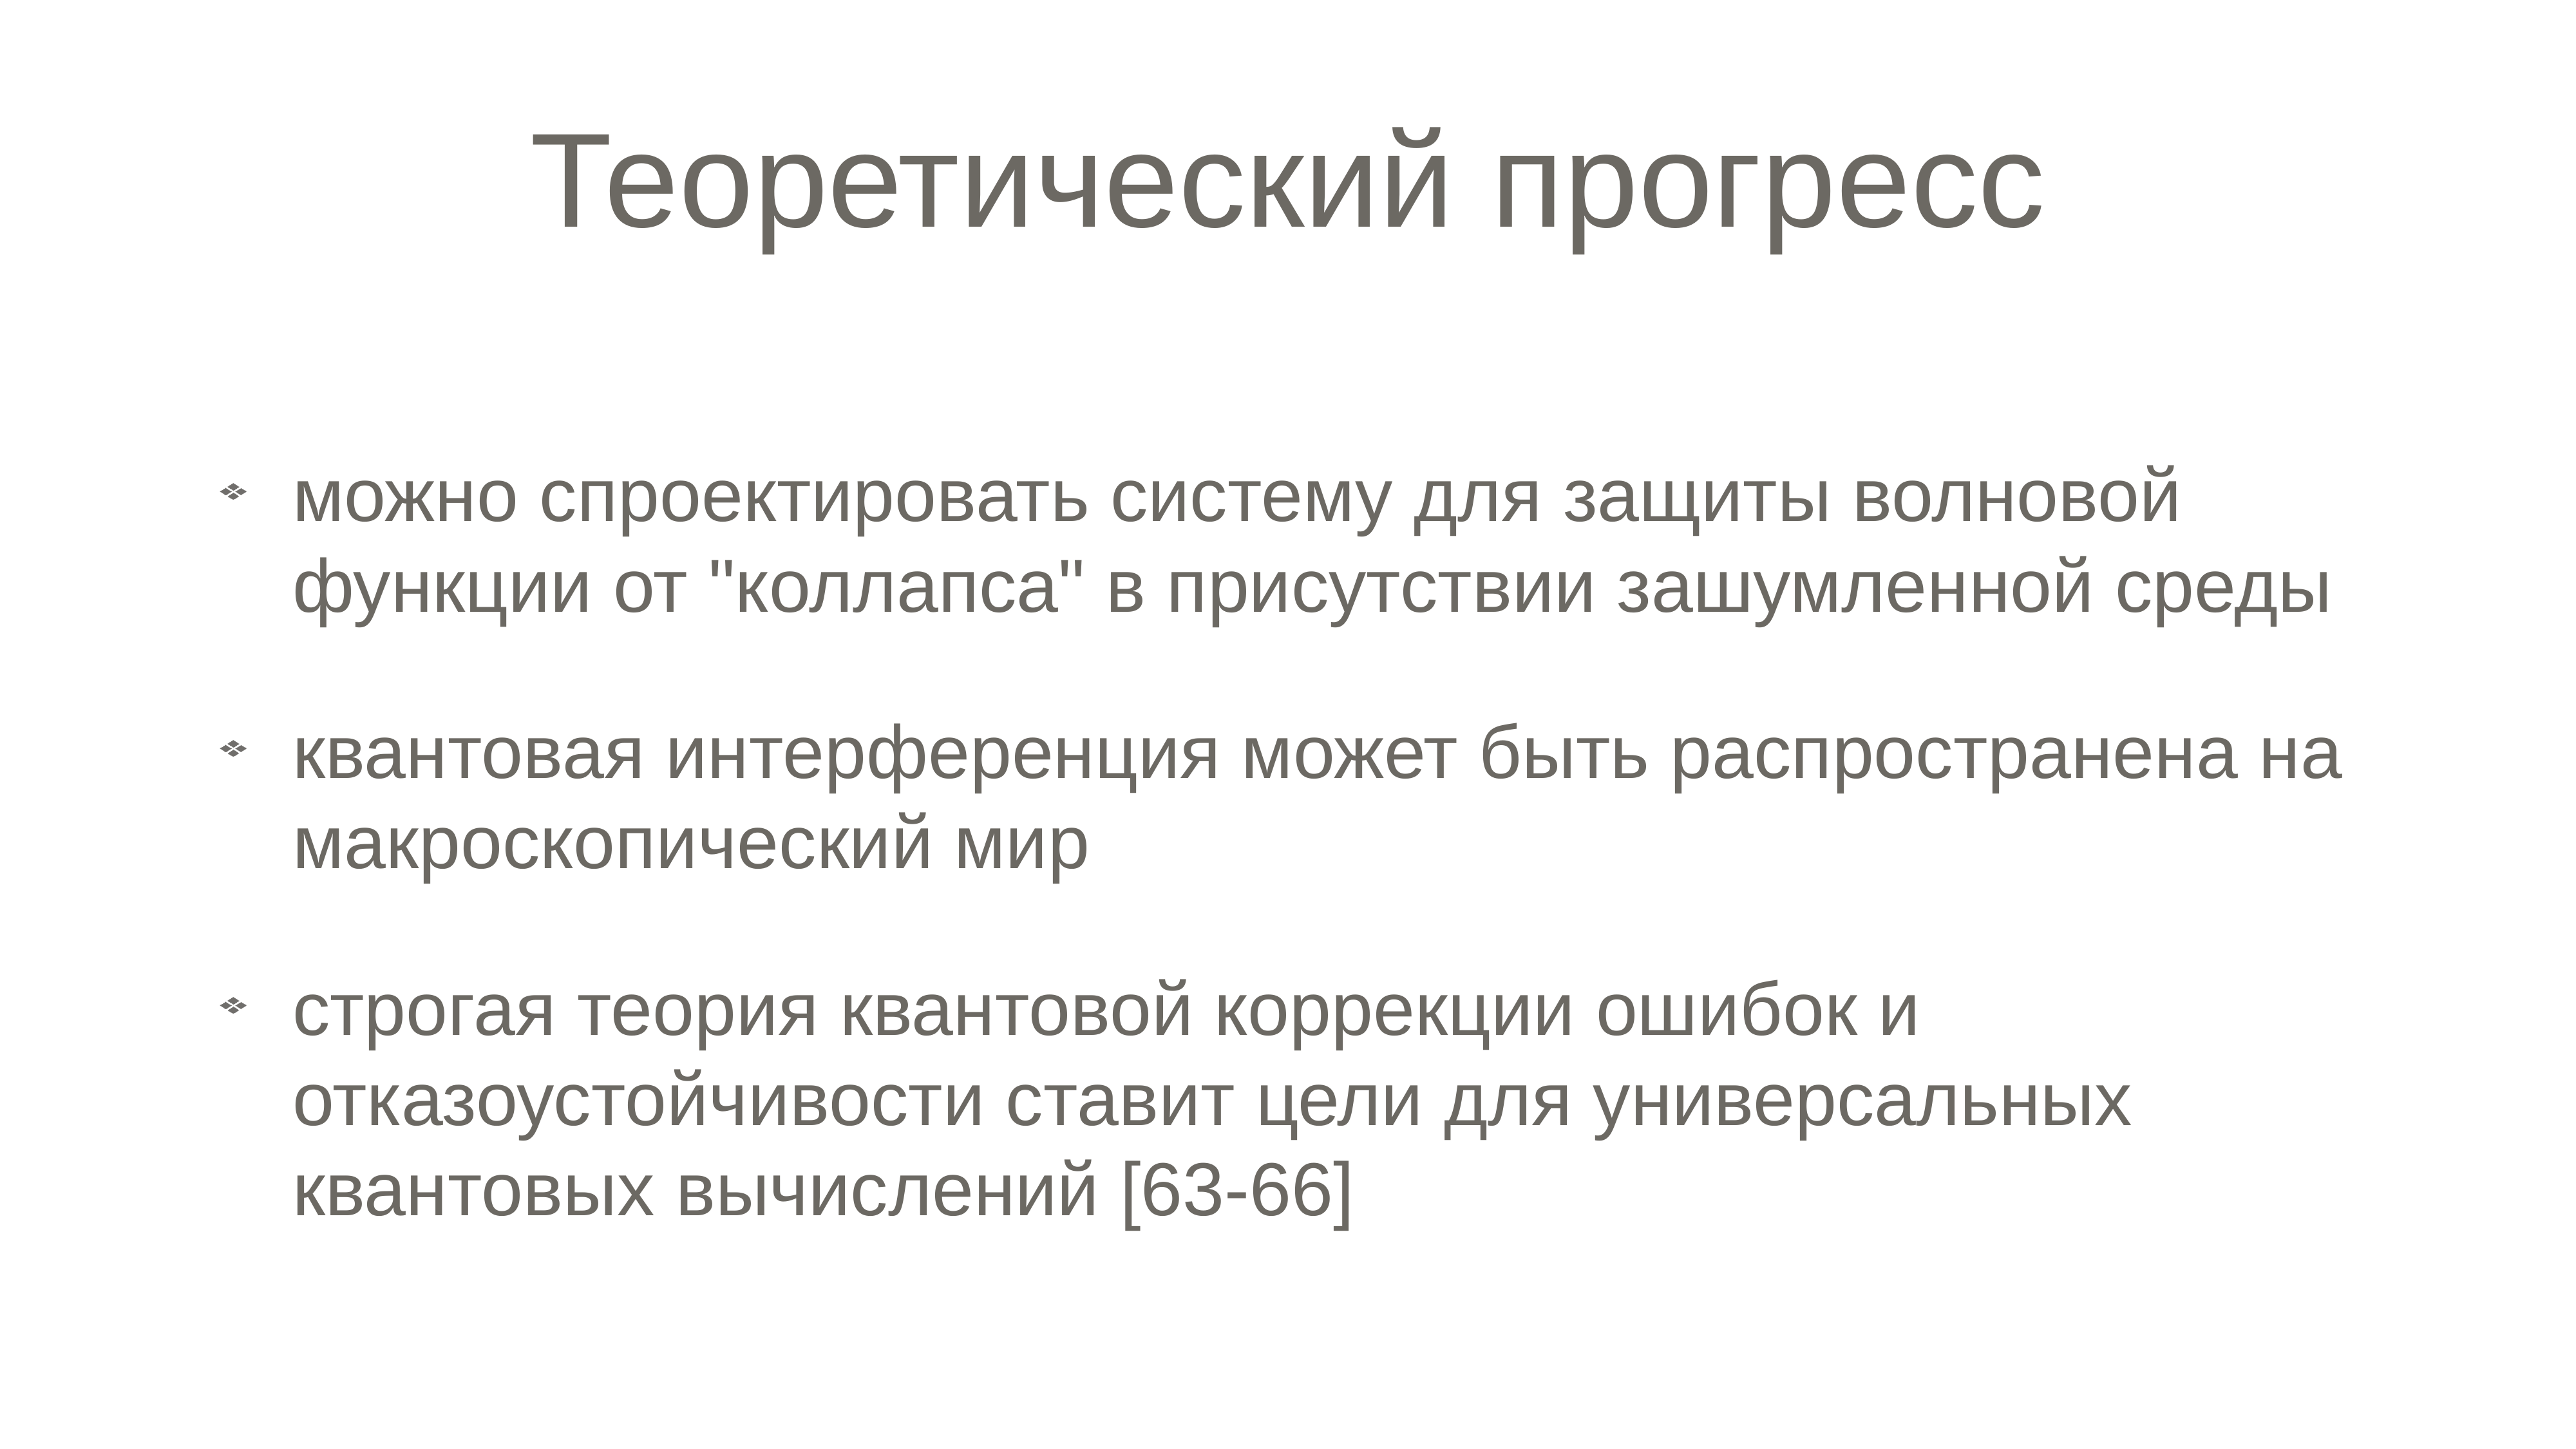

# Теоретический прогресс
можно спроектировать систему для защиты волновой функции от "коллапса" в присутствии зашумленной среды
квантовая интерференция может быть распространена на макроскопический мир
строгая теория квантовой коррекции ошибок и отказоустойчивости ставит цели для универсальных квантовых вычислений [63-66]